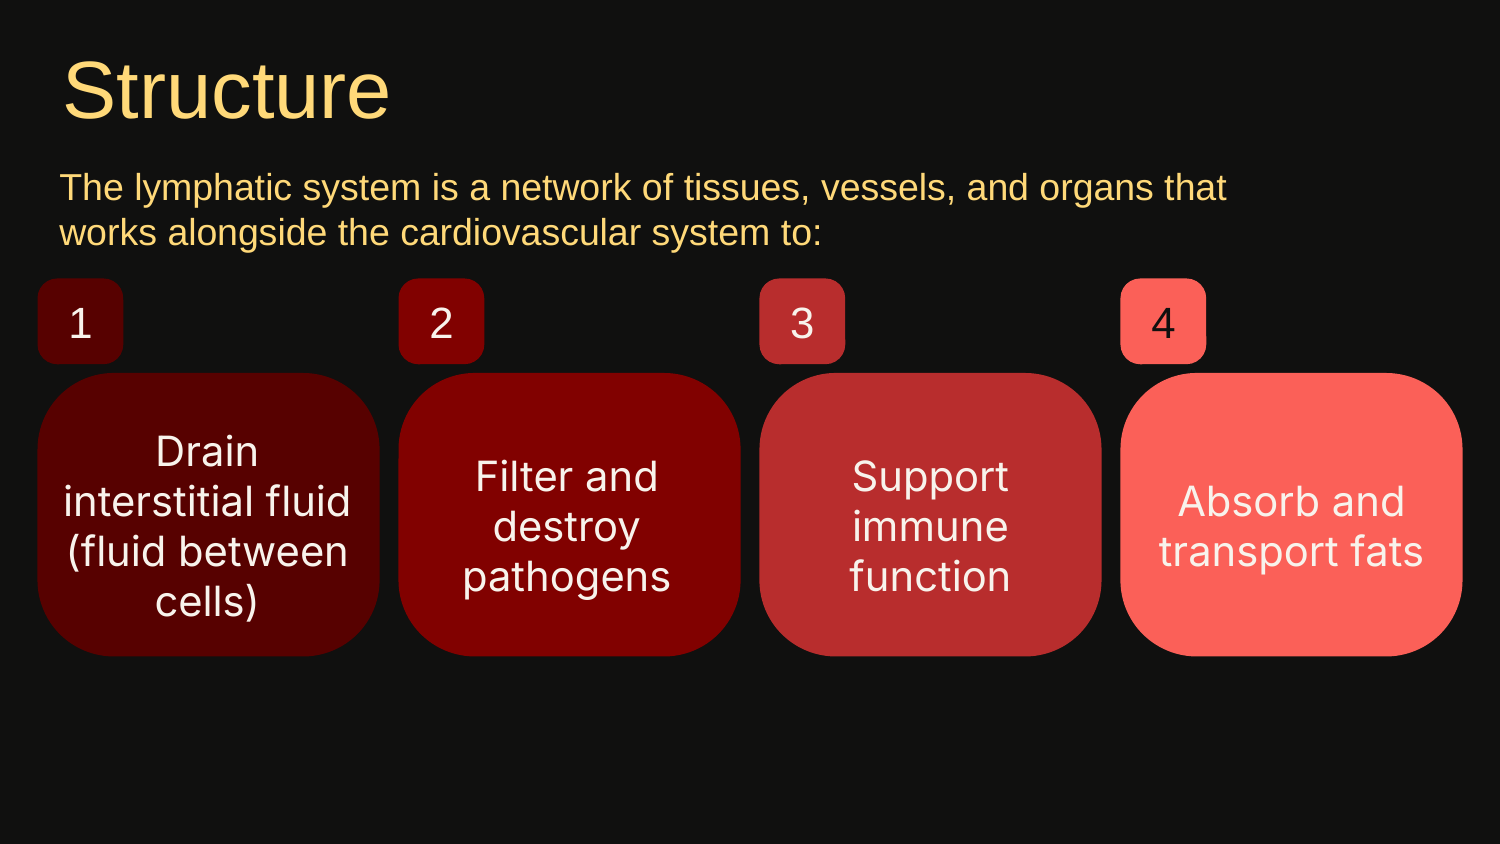

# Structure
The lymphatic system is a network of tissues, vessels, and organs that works alongside the cardiovascular system to:
1
2
3
4

Drain interstitial fluid (fluid between cells)
Filter and destroy pathogens
Support immune function
Absorb and transport fats